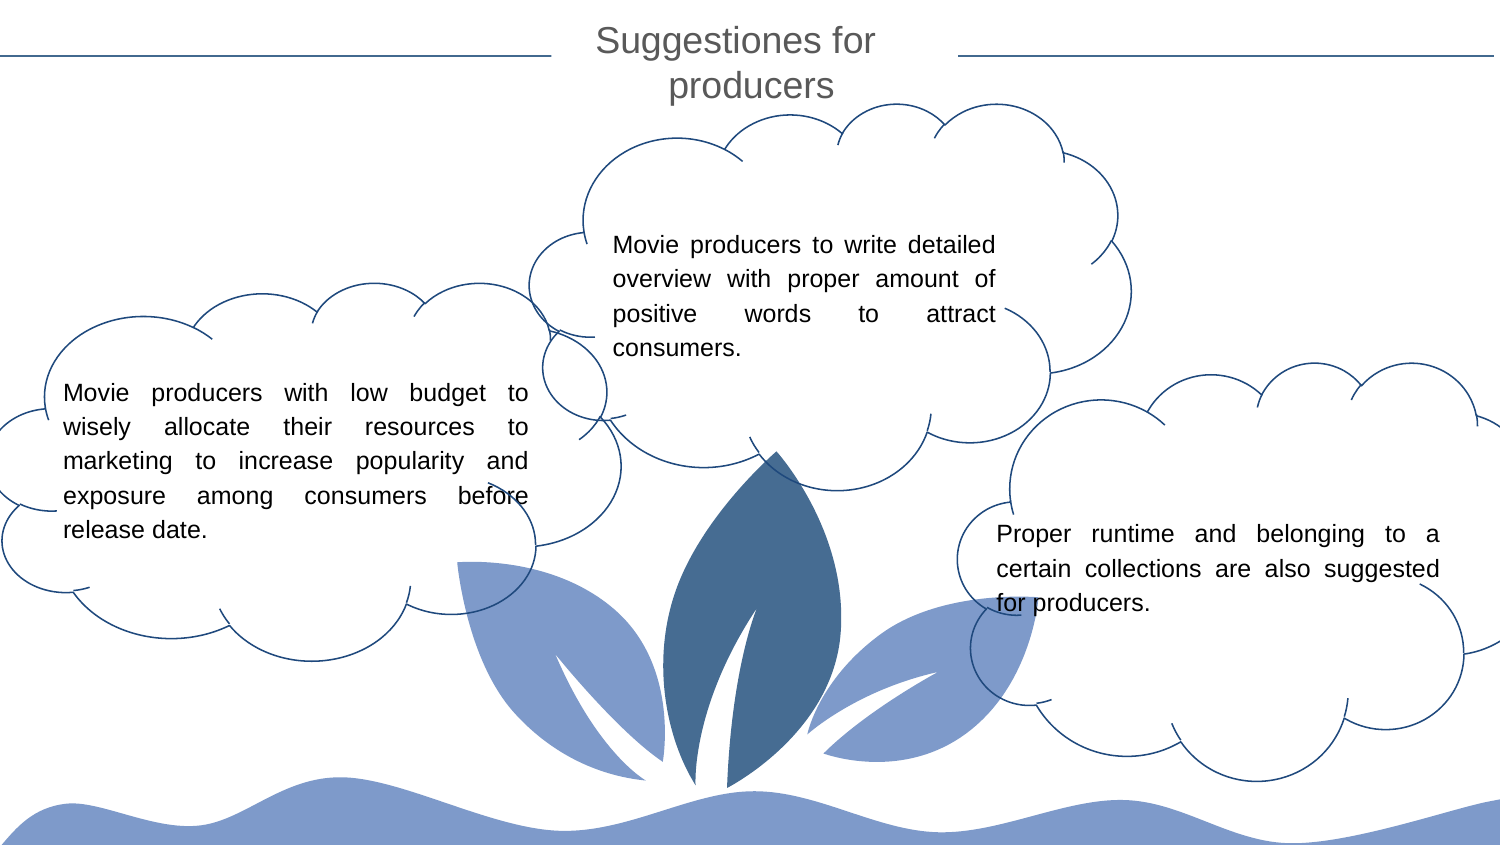

Suggestiones for    producers

Movie producers to write detailed overview with proper amount of positive words to attract consumers.

Movie producers with low budget to wisely allocate their resources to marketing to increase popularity and exposure among consumers before release date.

Proper runtime and belonging to a certain collections are also suggested for producers.